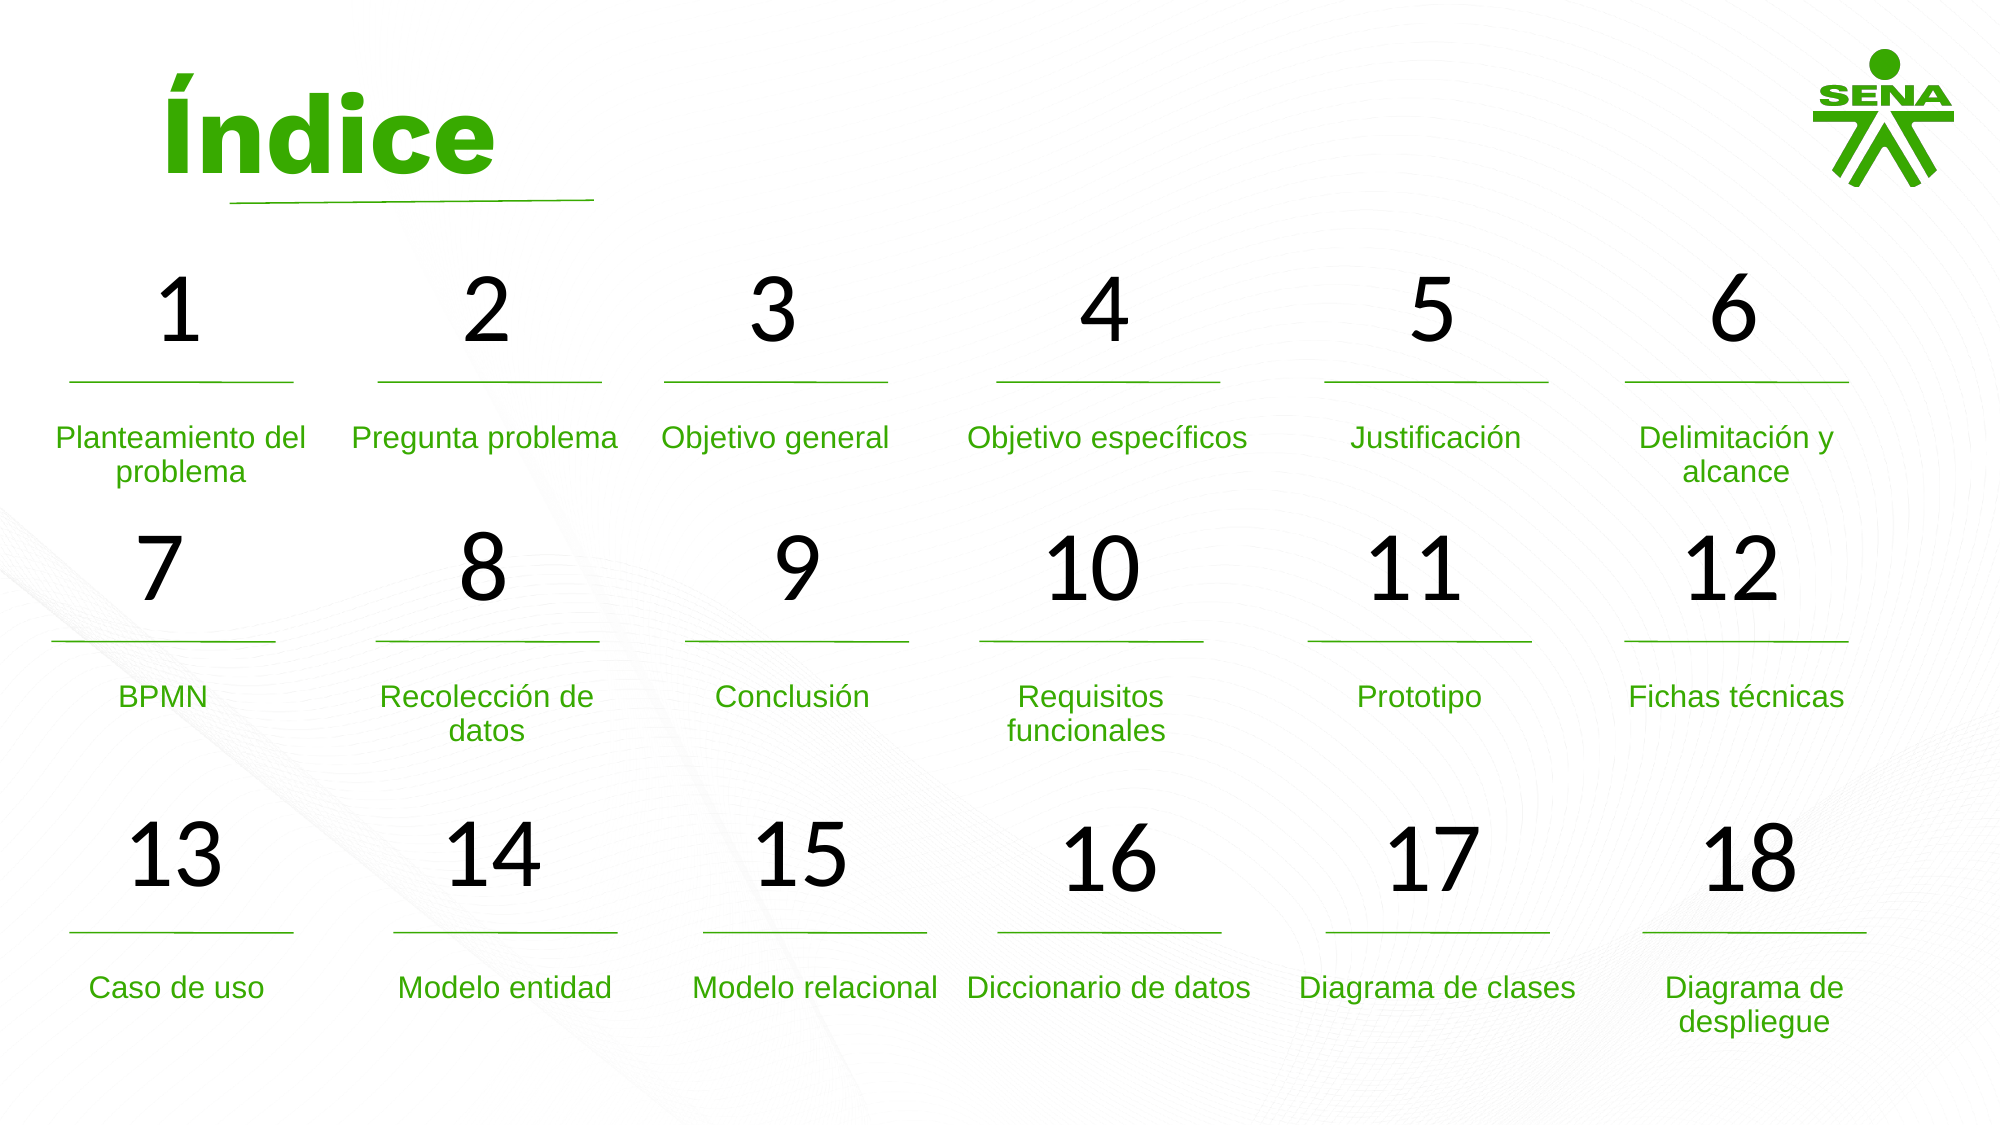

Índice
3
4
5
6
1
2
Objetivo general
Objetivo específicos
Justificación

Delimitación y alcance
Planteamiento del problema
Pregunta problema
7
8
9
10
11
12
BPMN
Recolección de datos
Conclusión
Requisitos funcionales
Prototipo
Fichas técnicas

13
14
15
16
17
18
Caso de uso
Modelo entidad

Modelo relacional

Diccionario de datos

Diagrama de clases

Diagrama de despliegue